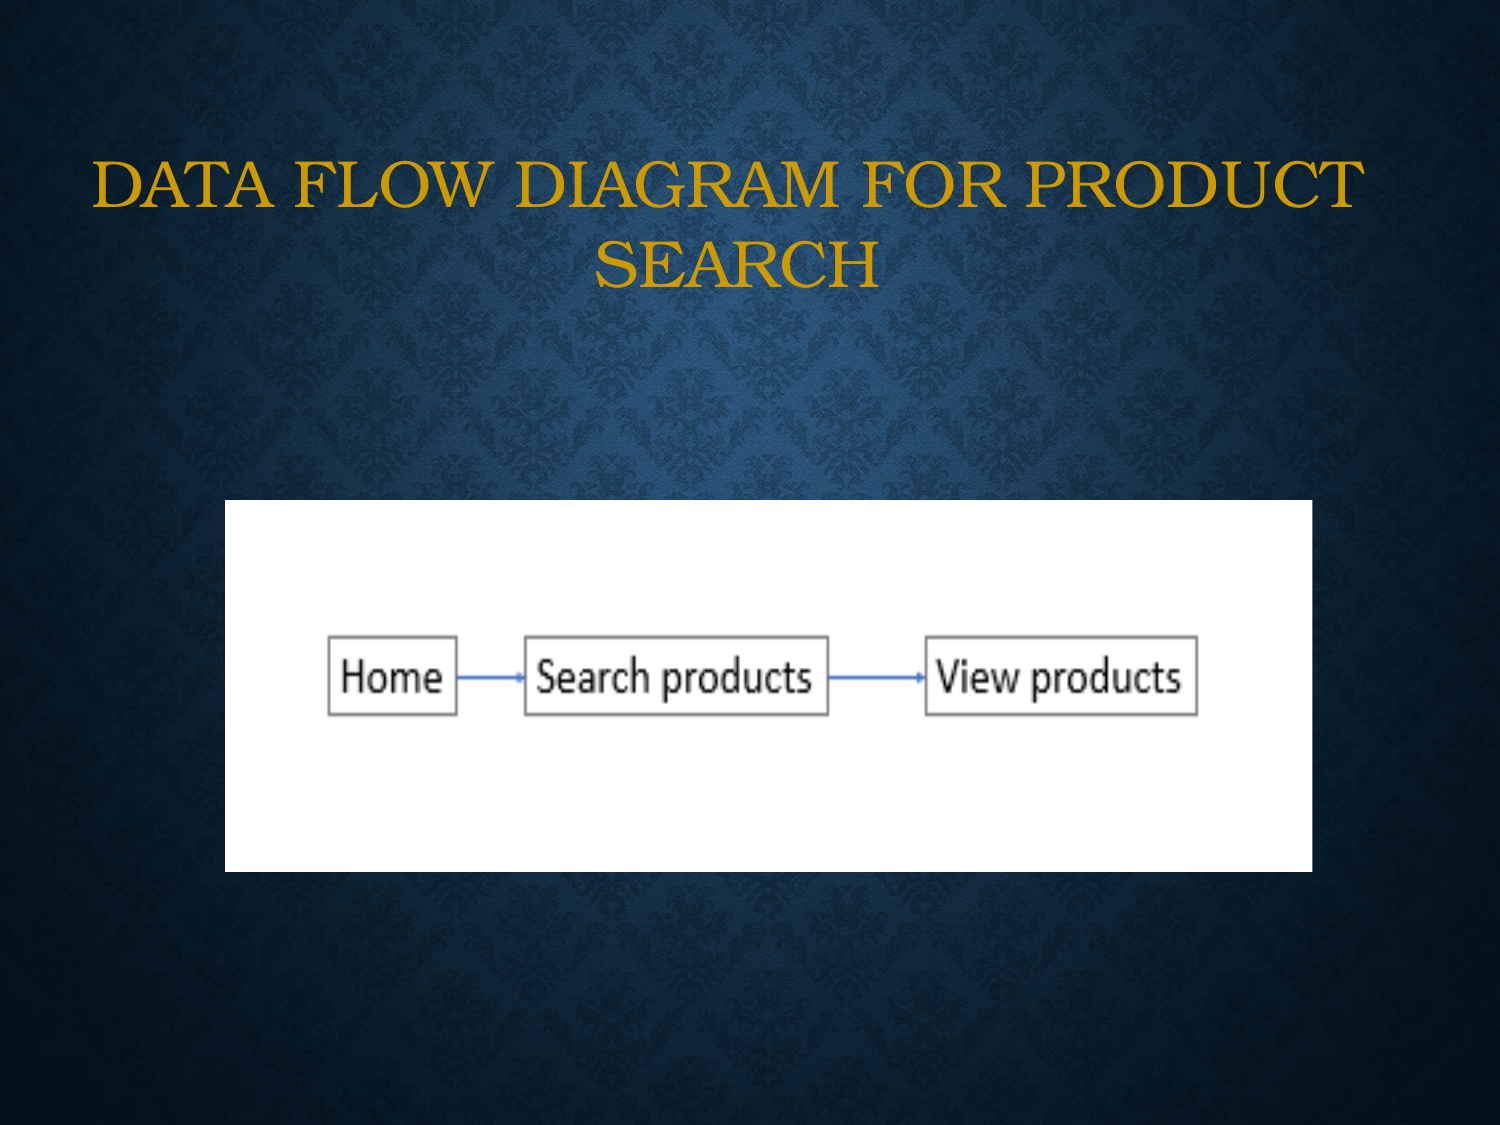

# Data Flow Diagram For Product  Search